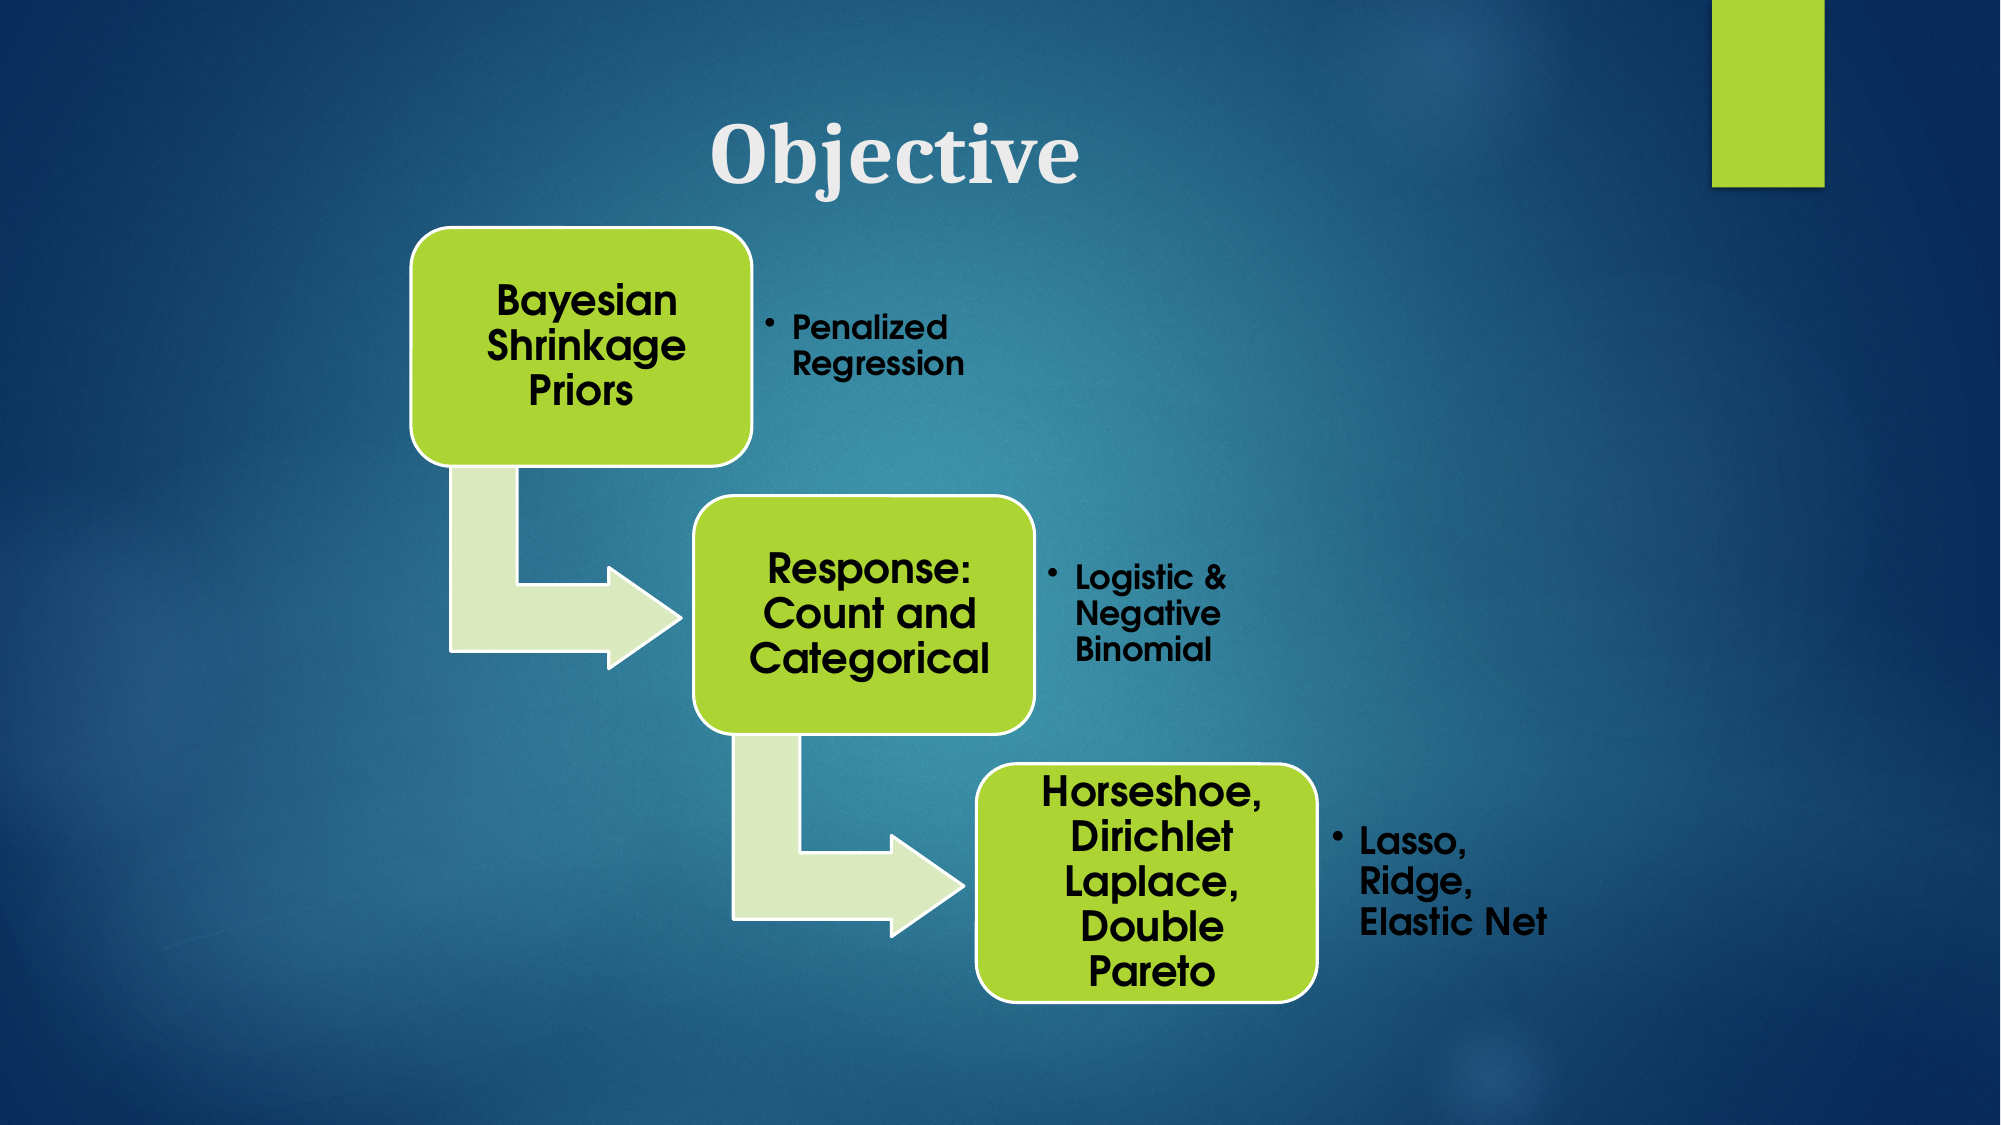

# Objective
Bayesian Shrinkage Priors
Penalized Regression
Response: Count and Categorical
Logistic & Negative Binomial
Horseshoe, Dirichlet Laplace, Double Pareto
Lasso, Ridge, Elastic Net